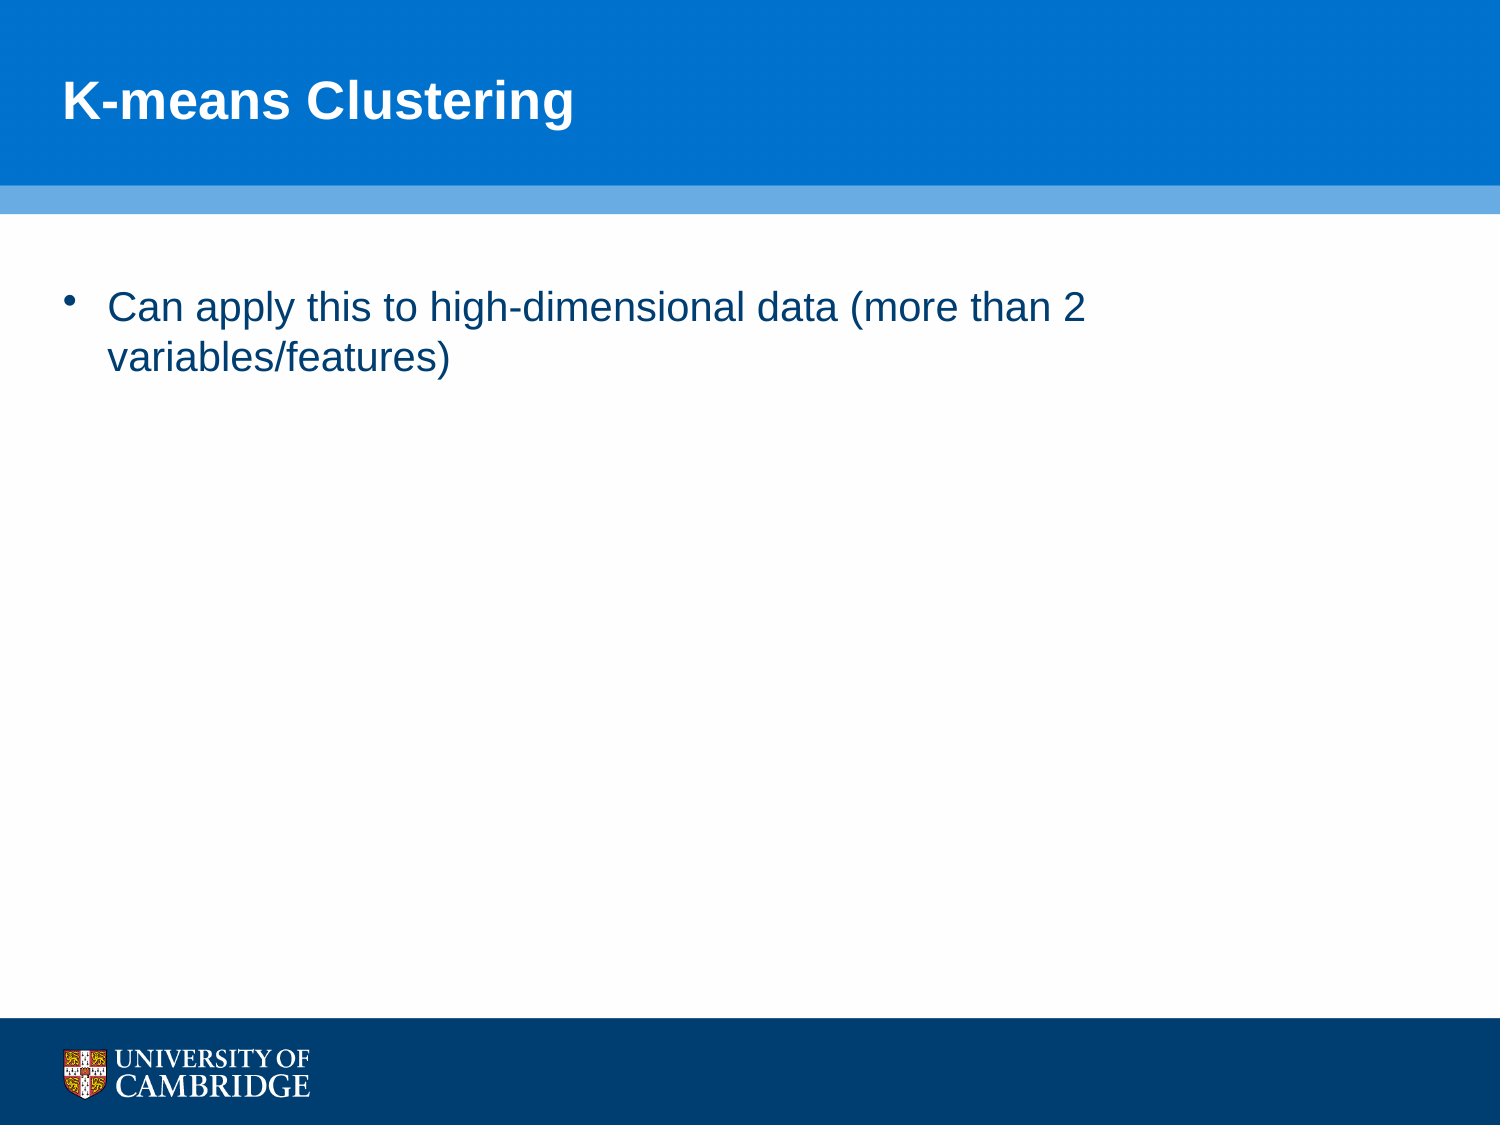

# K-means Clustering
Can apply this to high-dimensional data (more than 2 variables/features)